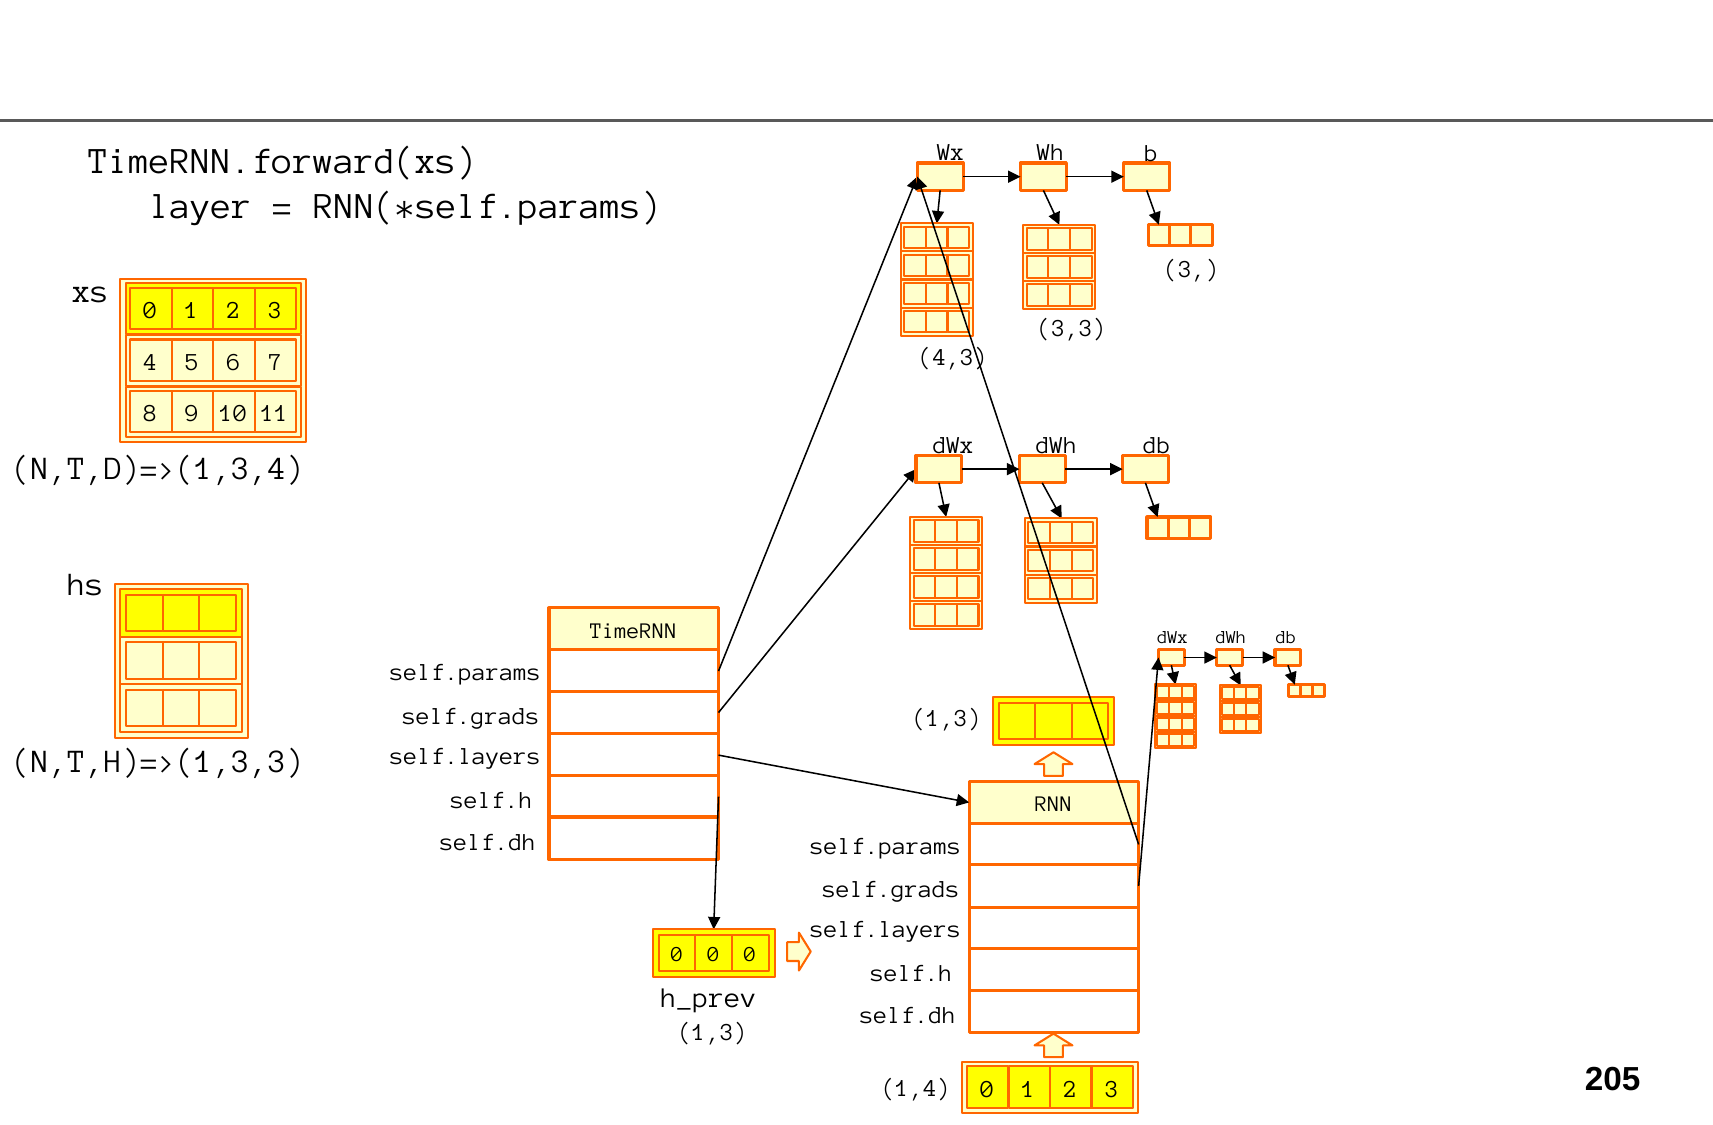

Wx
Wh
b
TimeRNN.forward(xs)
   layer = RNN(*self.params)

(3,)

xs

0
1
2
3
(3,3)

(4,3)

4
5
6
7

8
9
10
11
dWx
dWh
db
(N,T,D)=>(1,3,4)

hs

TimeRNN
dWx
dWh
db

self.params

self.grads
(1,3)

(N,T,H)=>(1,3,3)
self.layers

self.h
RNN

self.dh
self.params

self.grads
self.layers

0
0
0

self.h
h_prev

self.dh
(1,3)

(1,4)
0
1
2
3